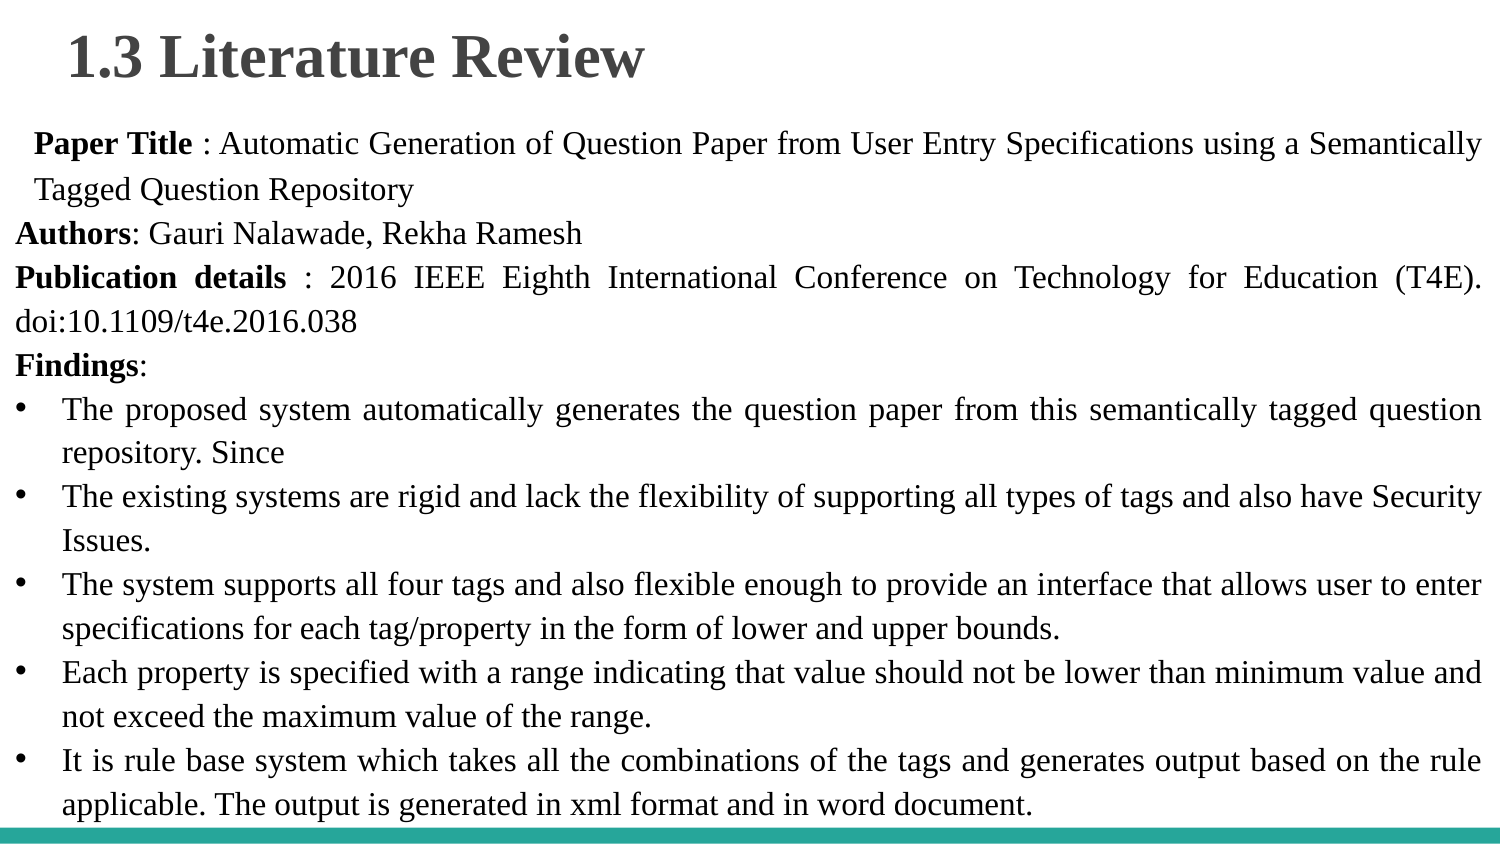

# 1.3 Literature Review
Paper Title : Automatic Generation of Question Paper from User Entry Specifications using a Semantically Tagged Question Repository
Authors: Gauri Nalawade, Rekha Ramesh
Publication details : 2016 IEEE Eighth International Conference on Technology for Education (T4E). doi:10.1109/t4e.2016.038
Findings:
The proposed system automatically generates the question paper from this semantically tagged question repository. Since
The existing systems are rigid and lack the flexibility of supporting all types of tags and also have Security Issues.
The system supports all four tags and also flexible enough to provide an interface that allows user to enter specifications for each tag/property in the form of lower and upper bounds.
Each property is specified with a range indicating that value should not be lower than minimum value and not exceed the maximum value of the range.
It is rule base system which takes all the combinations of the tags and generates output based on the rule applicable. The output is generated in xml format and in word document.